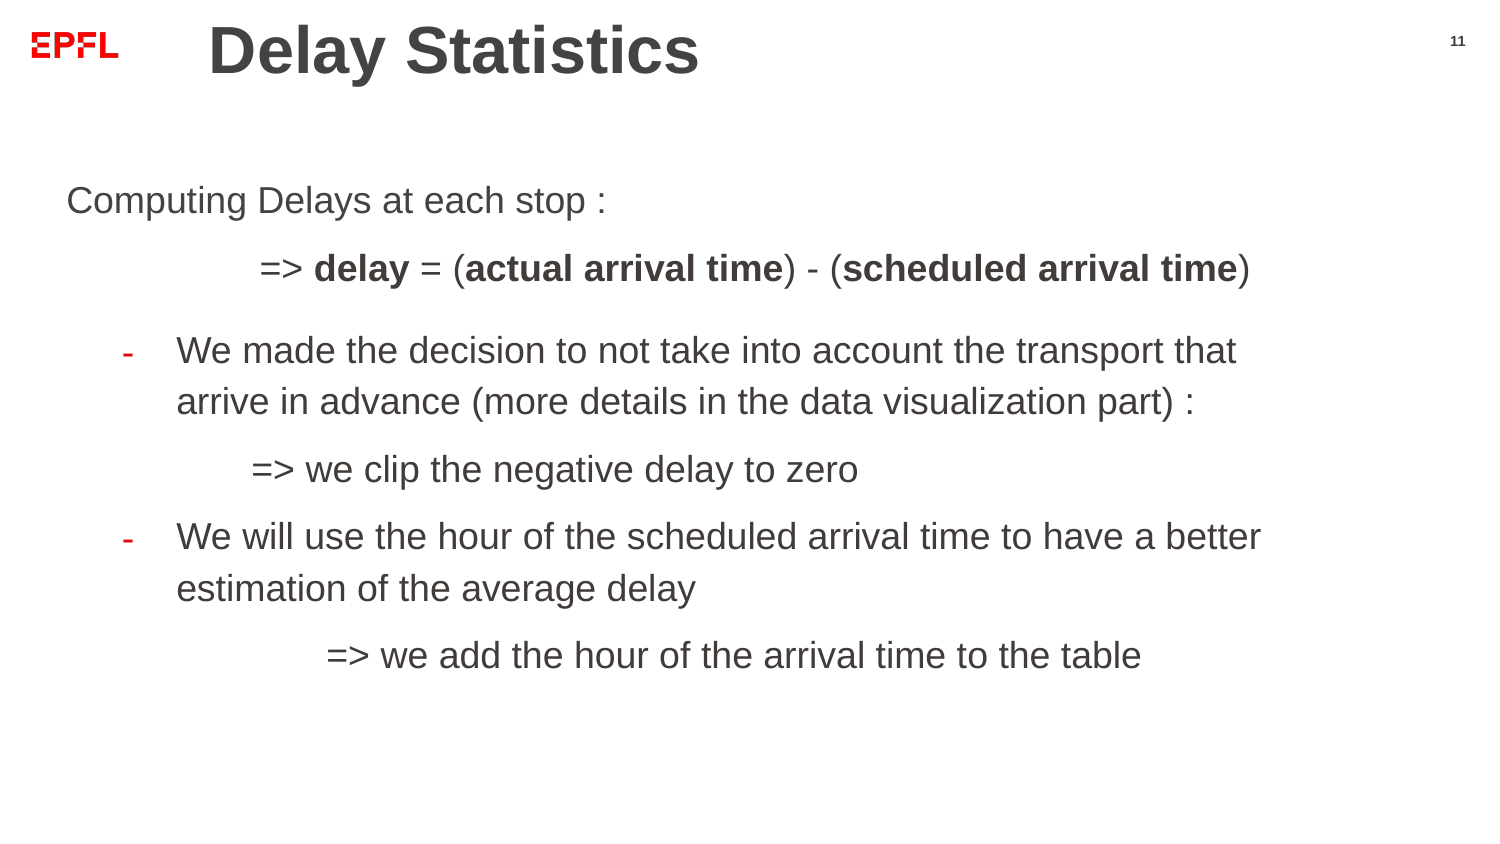

# Delay Statistics
11
Computing Delays at each stop :
=> delay = (actual arrival time) - (scheduled arrival time)
We made the decision to not take into account the transport that arrive in advance (more details in the data visualization part) :
=> we clip the negative delay to zero
We will use the hour of the scheduled arrival time to have a better estimation of the average delay
	=> we add the hour of the arrival time to the table